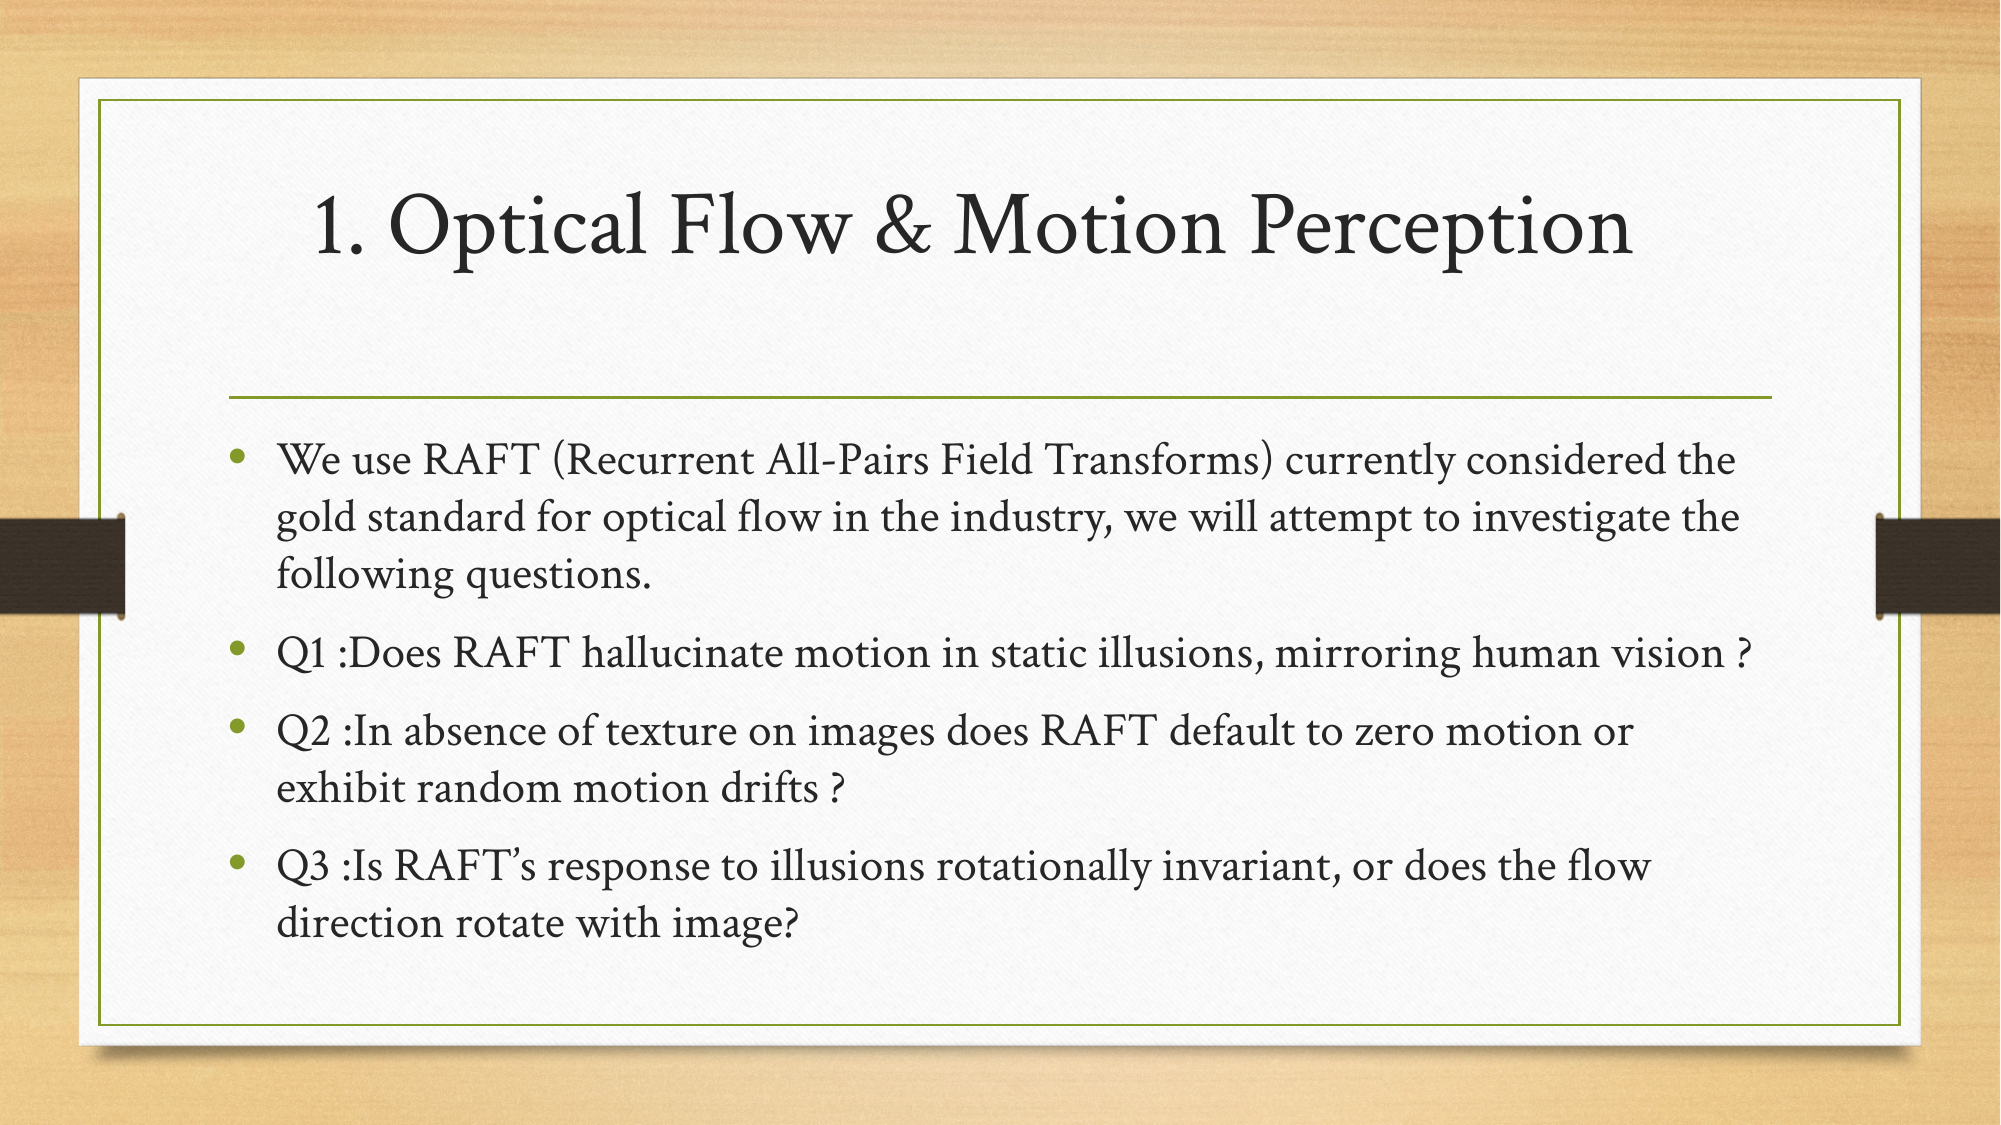

# 1. Optical Flow & Motion Perception
We use RAFT (Recurrent All-Pairs Field Transforms) currently considered the gold standard for optical flow in the industry, we will attempt to investigate the following questions.
Q1 :Does RAFT hallucinate motion in static illusions, mirroring human vision ?
Q2 :In absence of texture on images does RAFT default to zero motion or exhibit random motion drifts ?
Q3 :Is RAFT’s response to illusions rotationally invariant, or does the flow direction rotate with image?